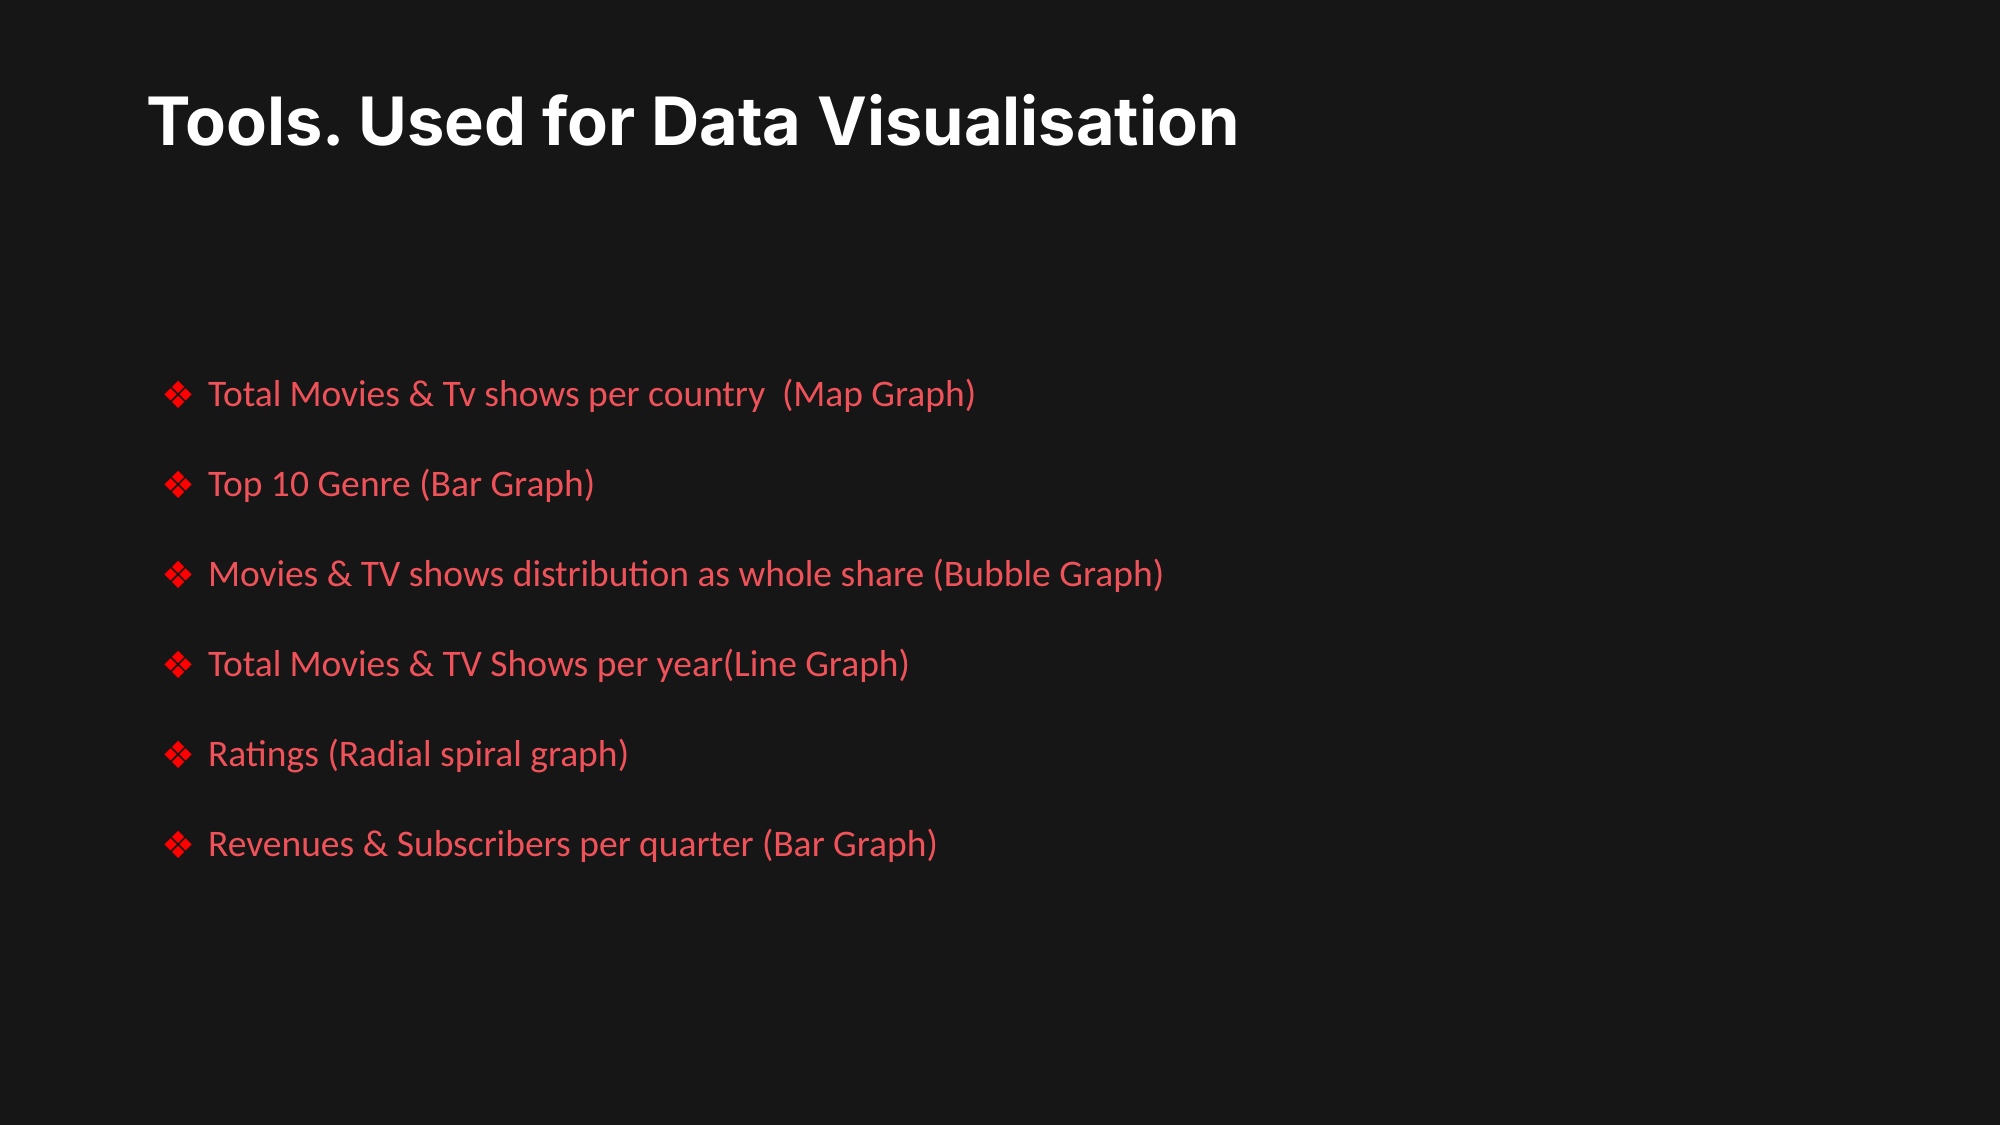

Tools. Used for Data Visualisation

Total Movies & Tv shows per country  (Map Graph)

Top 10 Genre (Bar Graph)

Movies & TV shows distribution as whole share (Bubble Graph)

Total Movies & TV Shows per year(Line Graph)

Ratings (Radial spiral graph)

Revenues & Subscribers per quarter (Bar Graph)